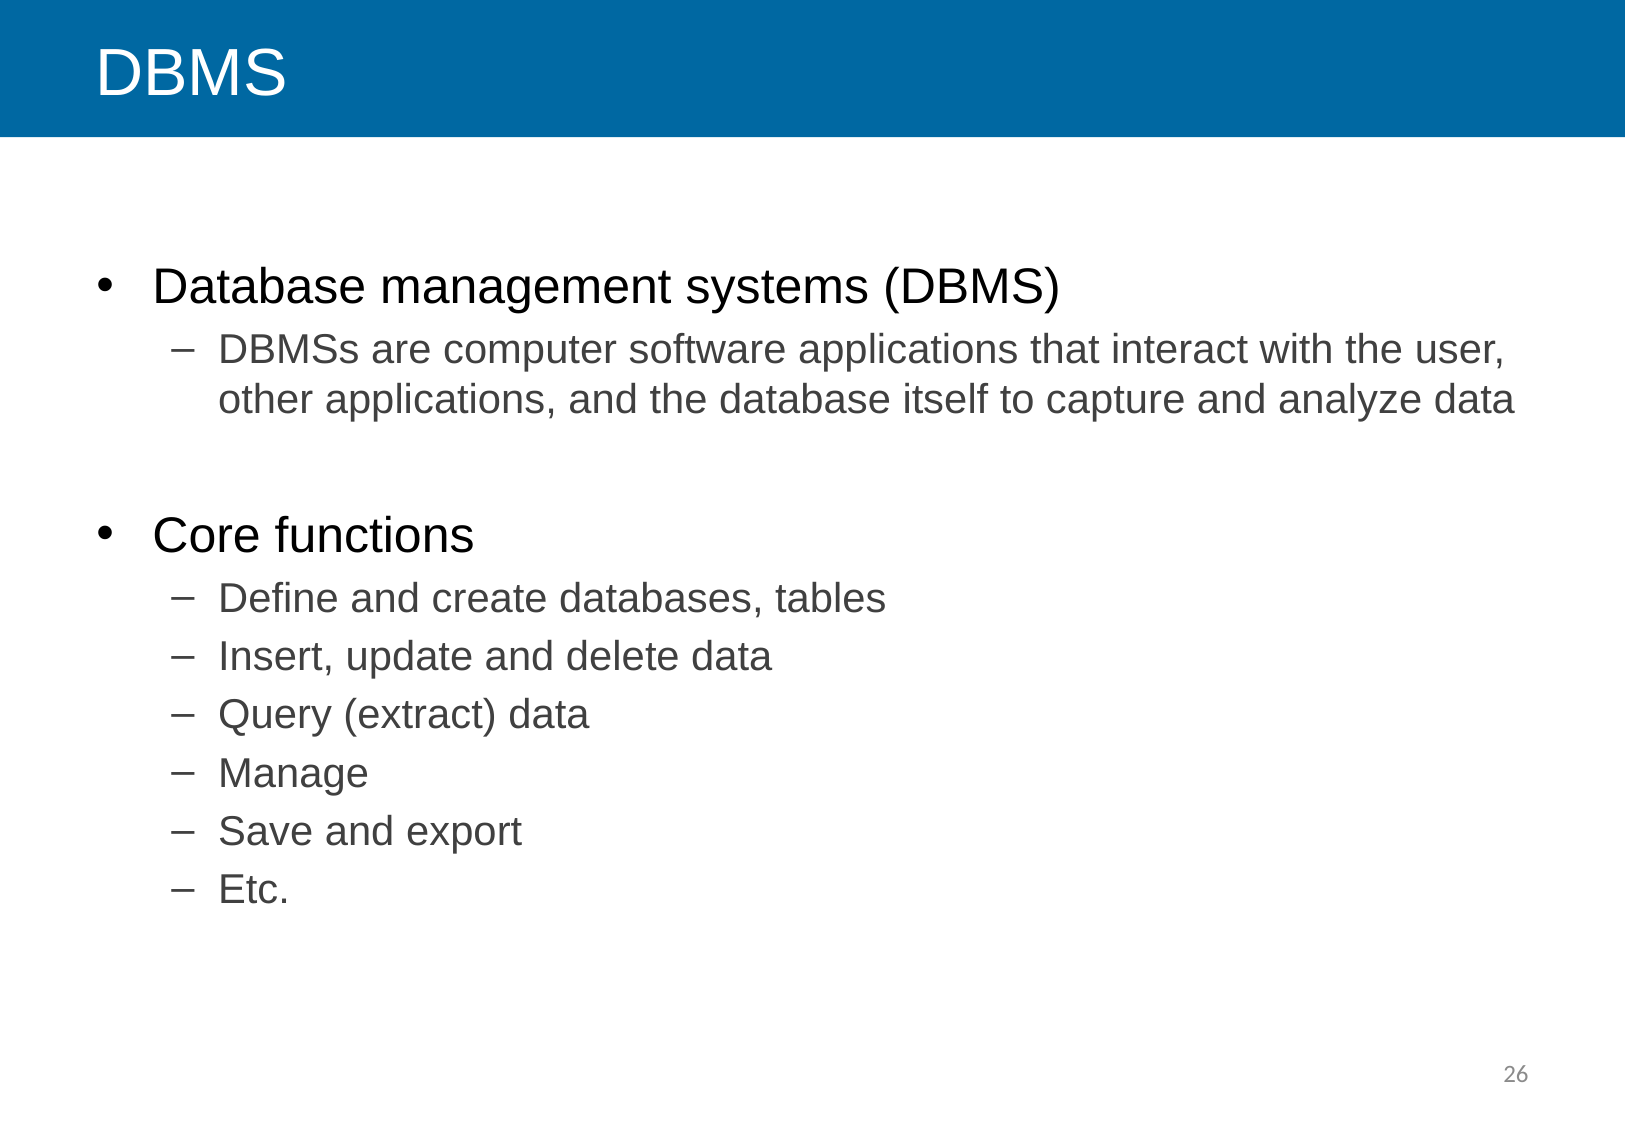

# DBMS
Database management systems (DBMS)
DBMSs are computer software applications that interact with the user, other applications, and the database itself to capture and analyze data

Core functions
Define and create databases, tables
Insert, update and delete data
Query (extract) data
Manage
Save and export
Etc.
26